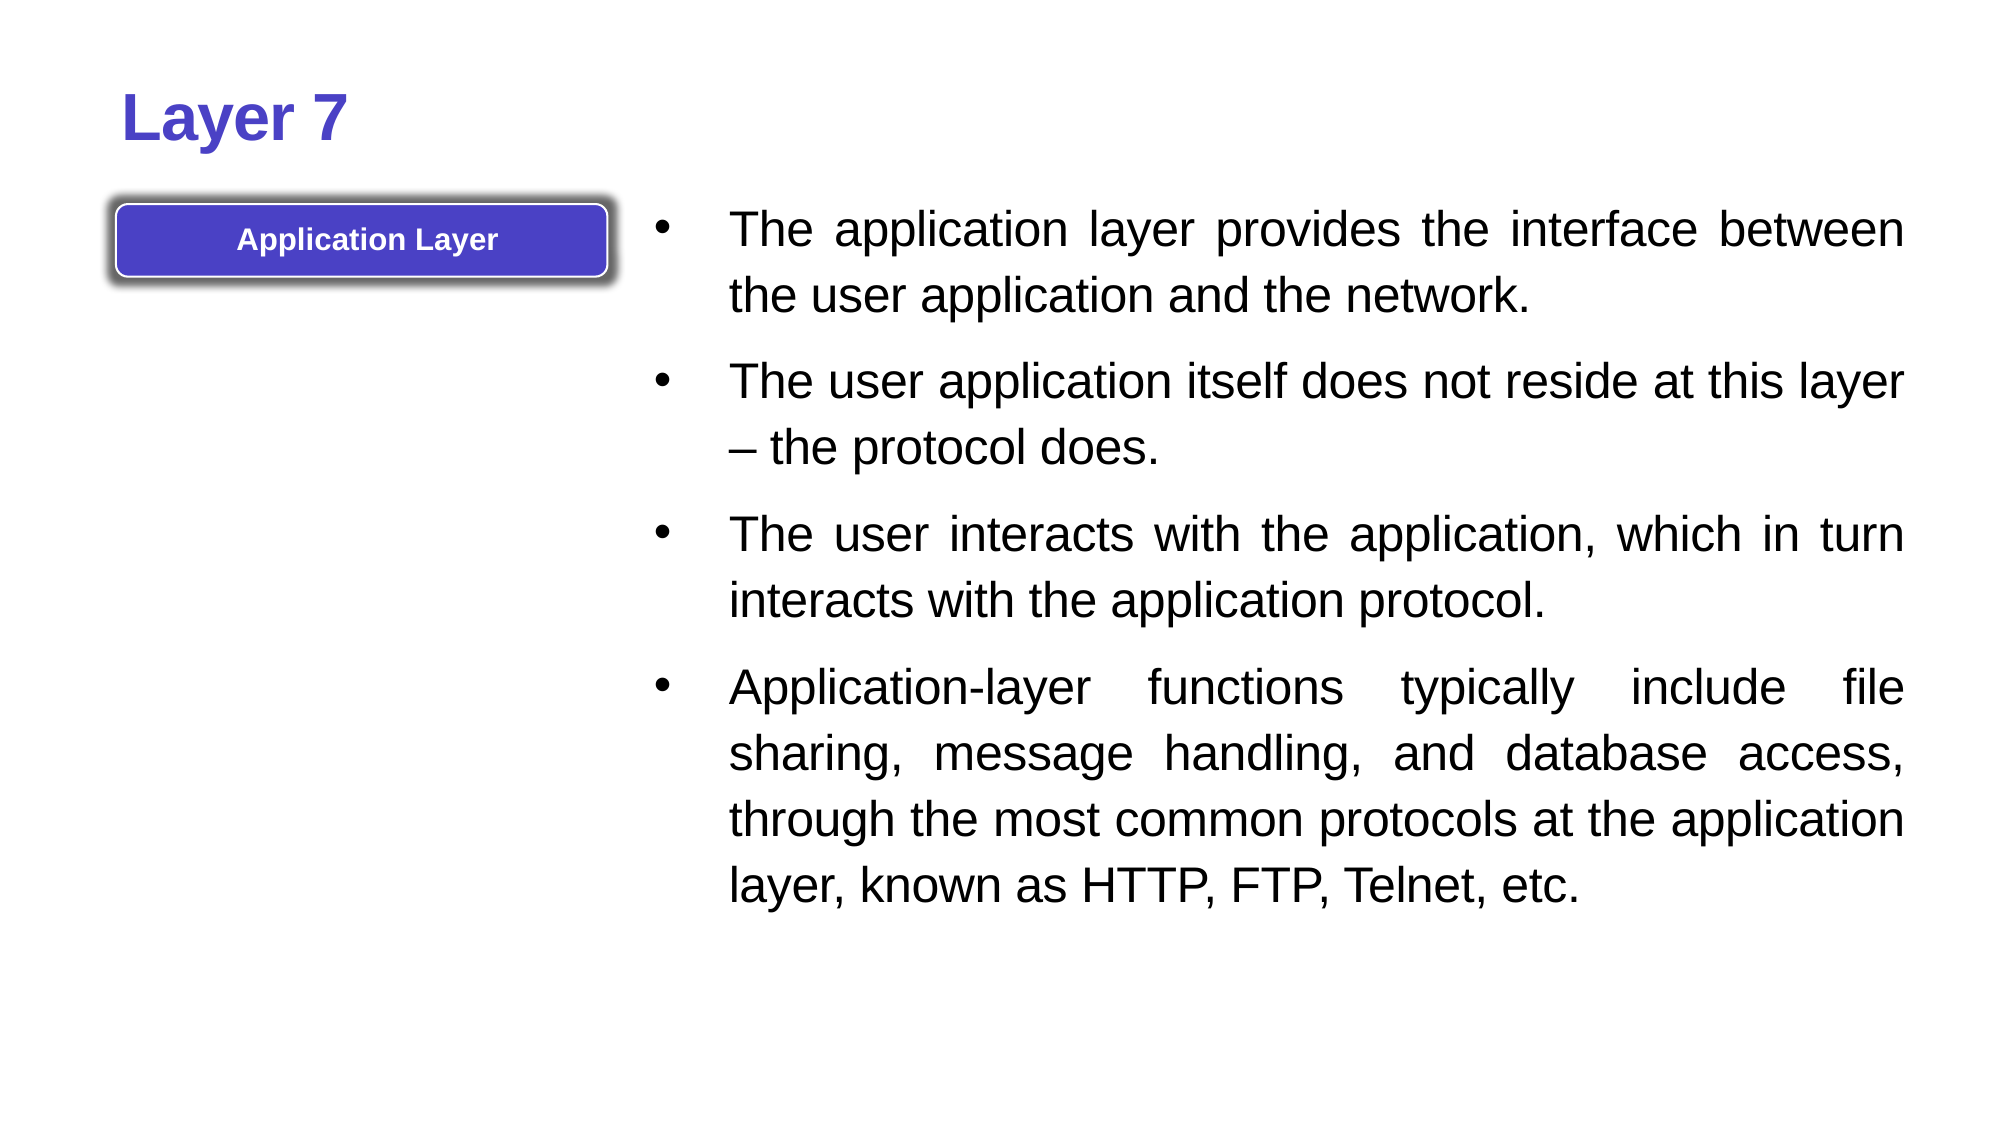

# Layer 7
The application layer provides the interface between the user application and the network.
The user application itself does not reside at this layer – the protocol does.
The user interacts with the application, which in turn interacts with the application protocol.
Application-layer functions typically include file sharing, message handling, and database access, through the most common protocols at the application layer, known as HTTP, FTP, Telnet, etc.
 Application Layer